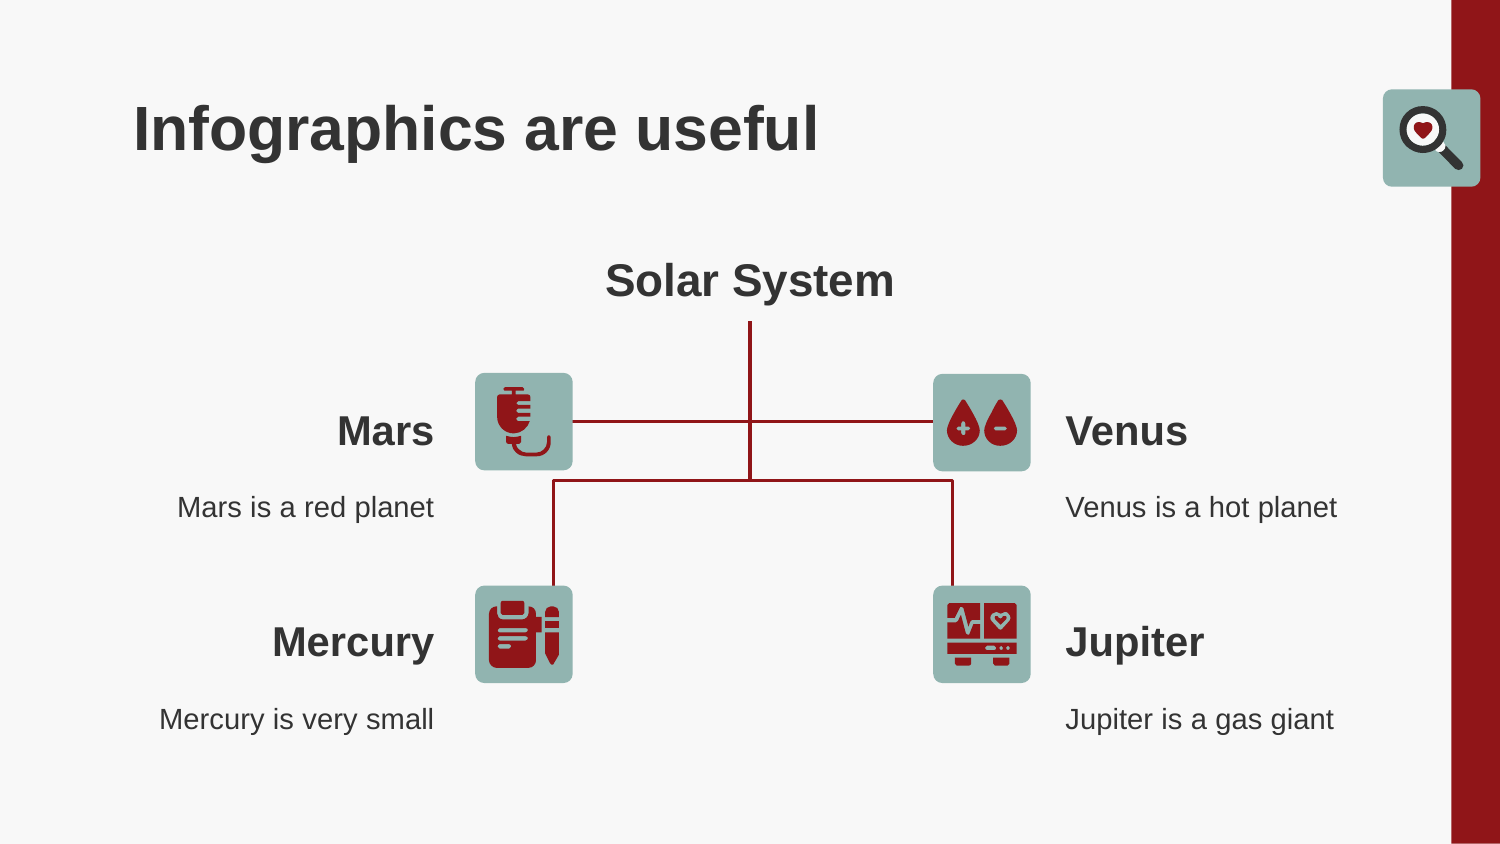

# Infographics are useful
Solar System

Mars
Venus

Mars is a red planet
Venus is a hot planet

Mercury
Jupiter

Mercury is very small
Jupiter is a gas giant